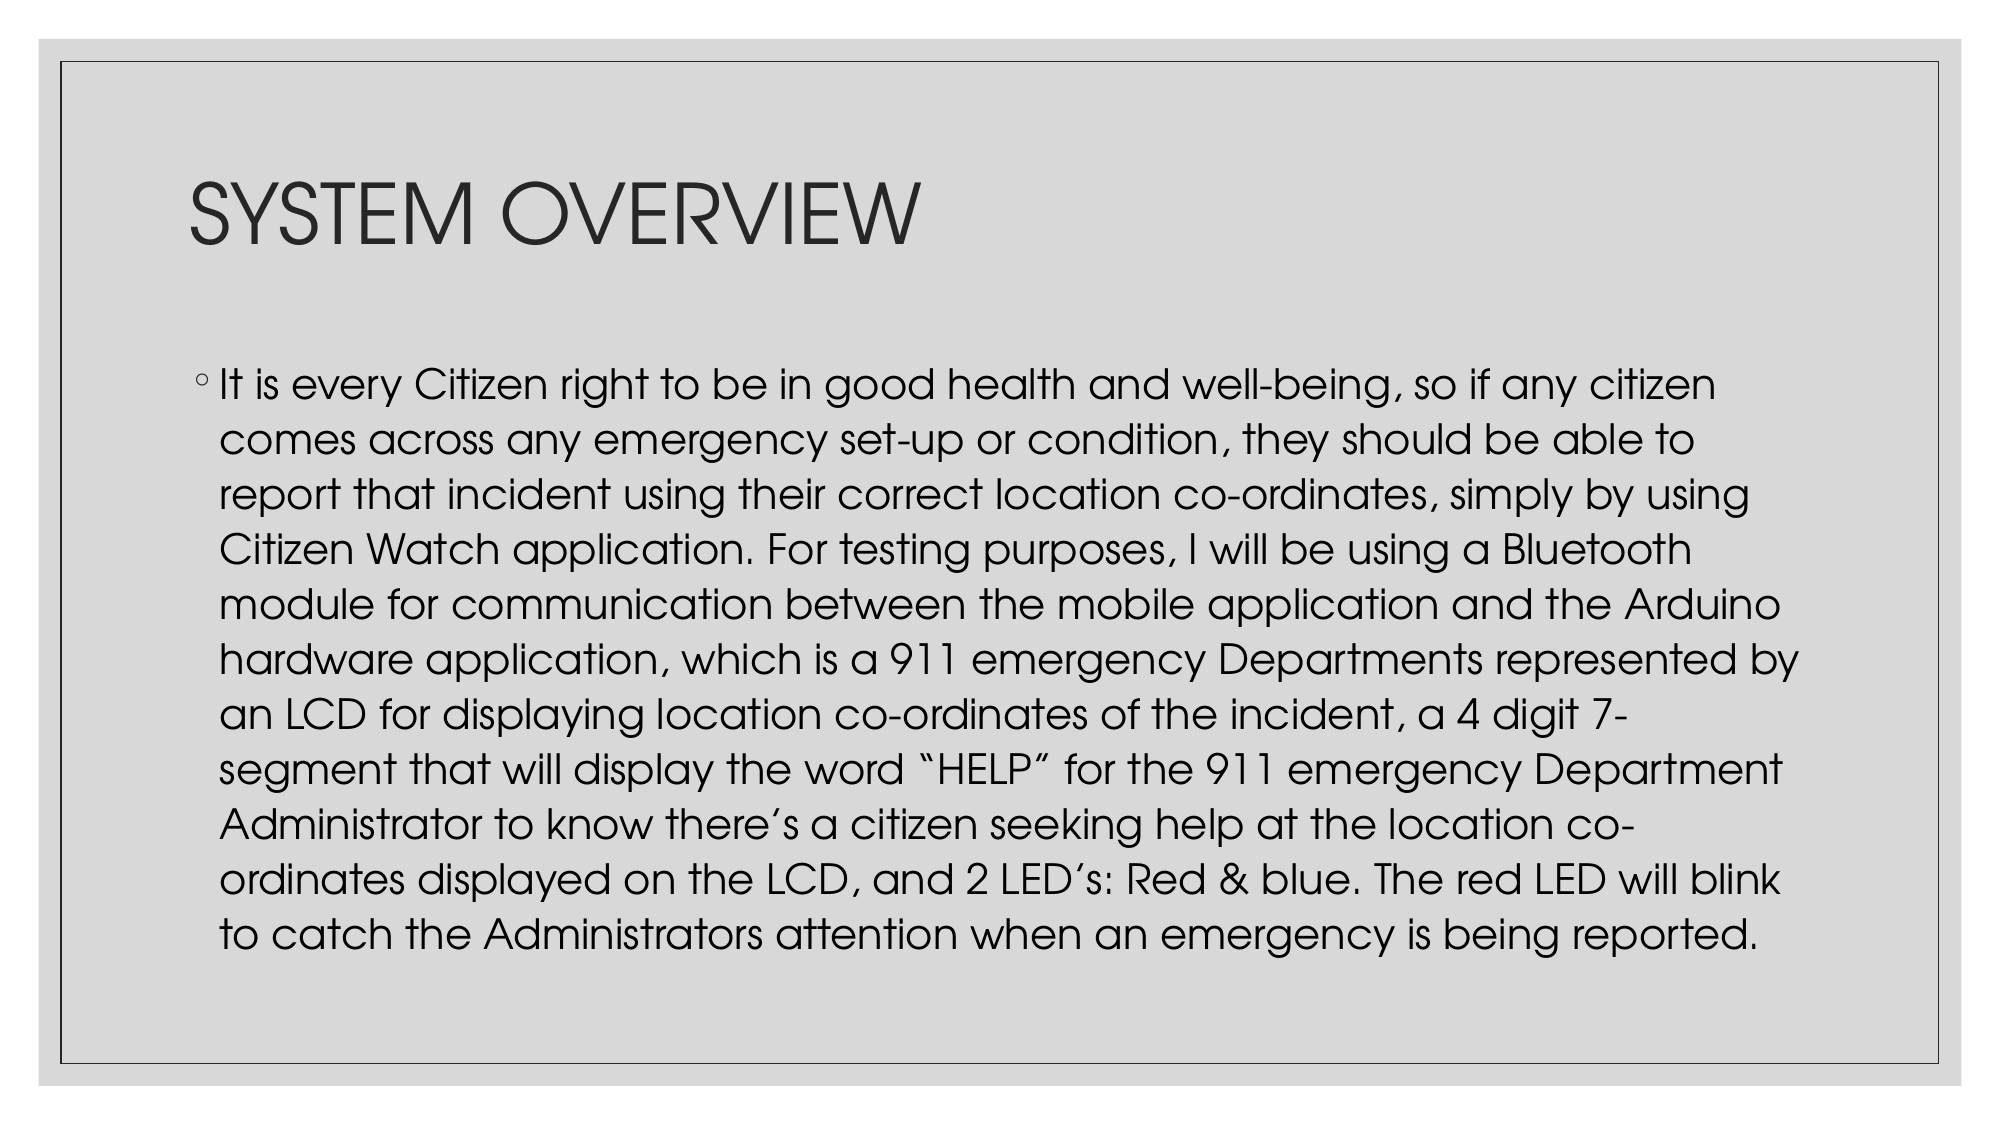

# SYSTEM OVERVIEW
It is every Citizen right to be in good health and well-being, so if any citizen comes across any emergency set-up or condition, they should be able to report that incident using their correct location co-ordinates, simply by using Citizen Watch application. For testing purposes, I will be using a Bluetooth module for communication between the mobile application and the Arduino hardware application, which is a 911 emergency Departments represented by an LCD for displaying location co-ordinates of the incident, a 4 digit 7- segment that will display the word “HELP” for the 911 emergency Department Administrator to know there’s a citizen seeking help at the location co-ordinates displayed on the LCD, and 2 LED’s: Red & blue. The red LED will blink to catch the Administrators attention when an emergency is being reported.